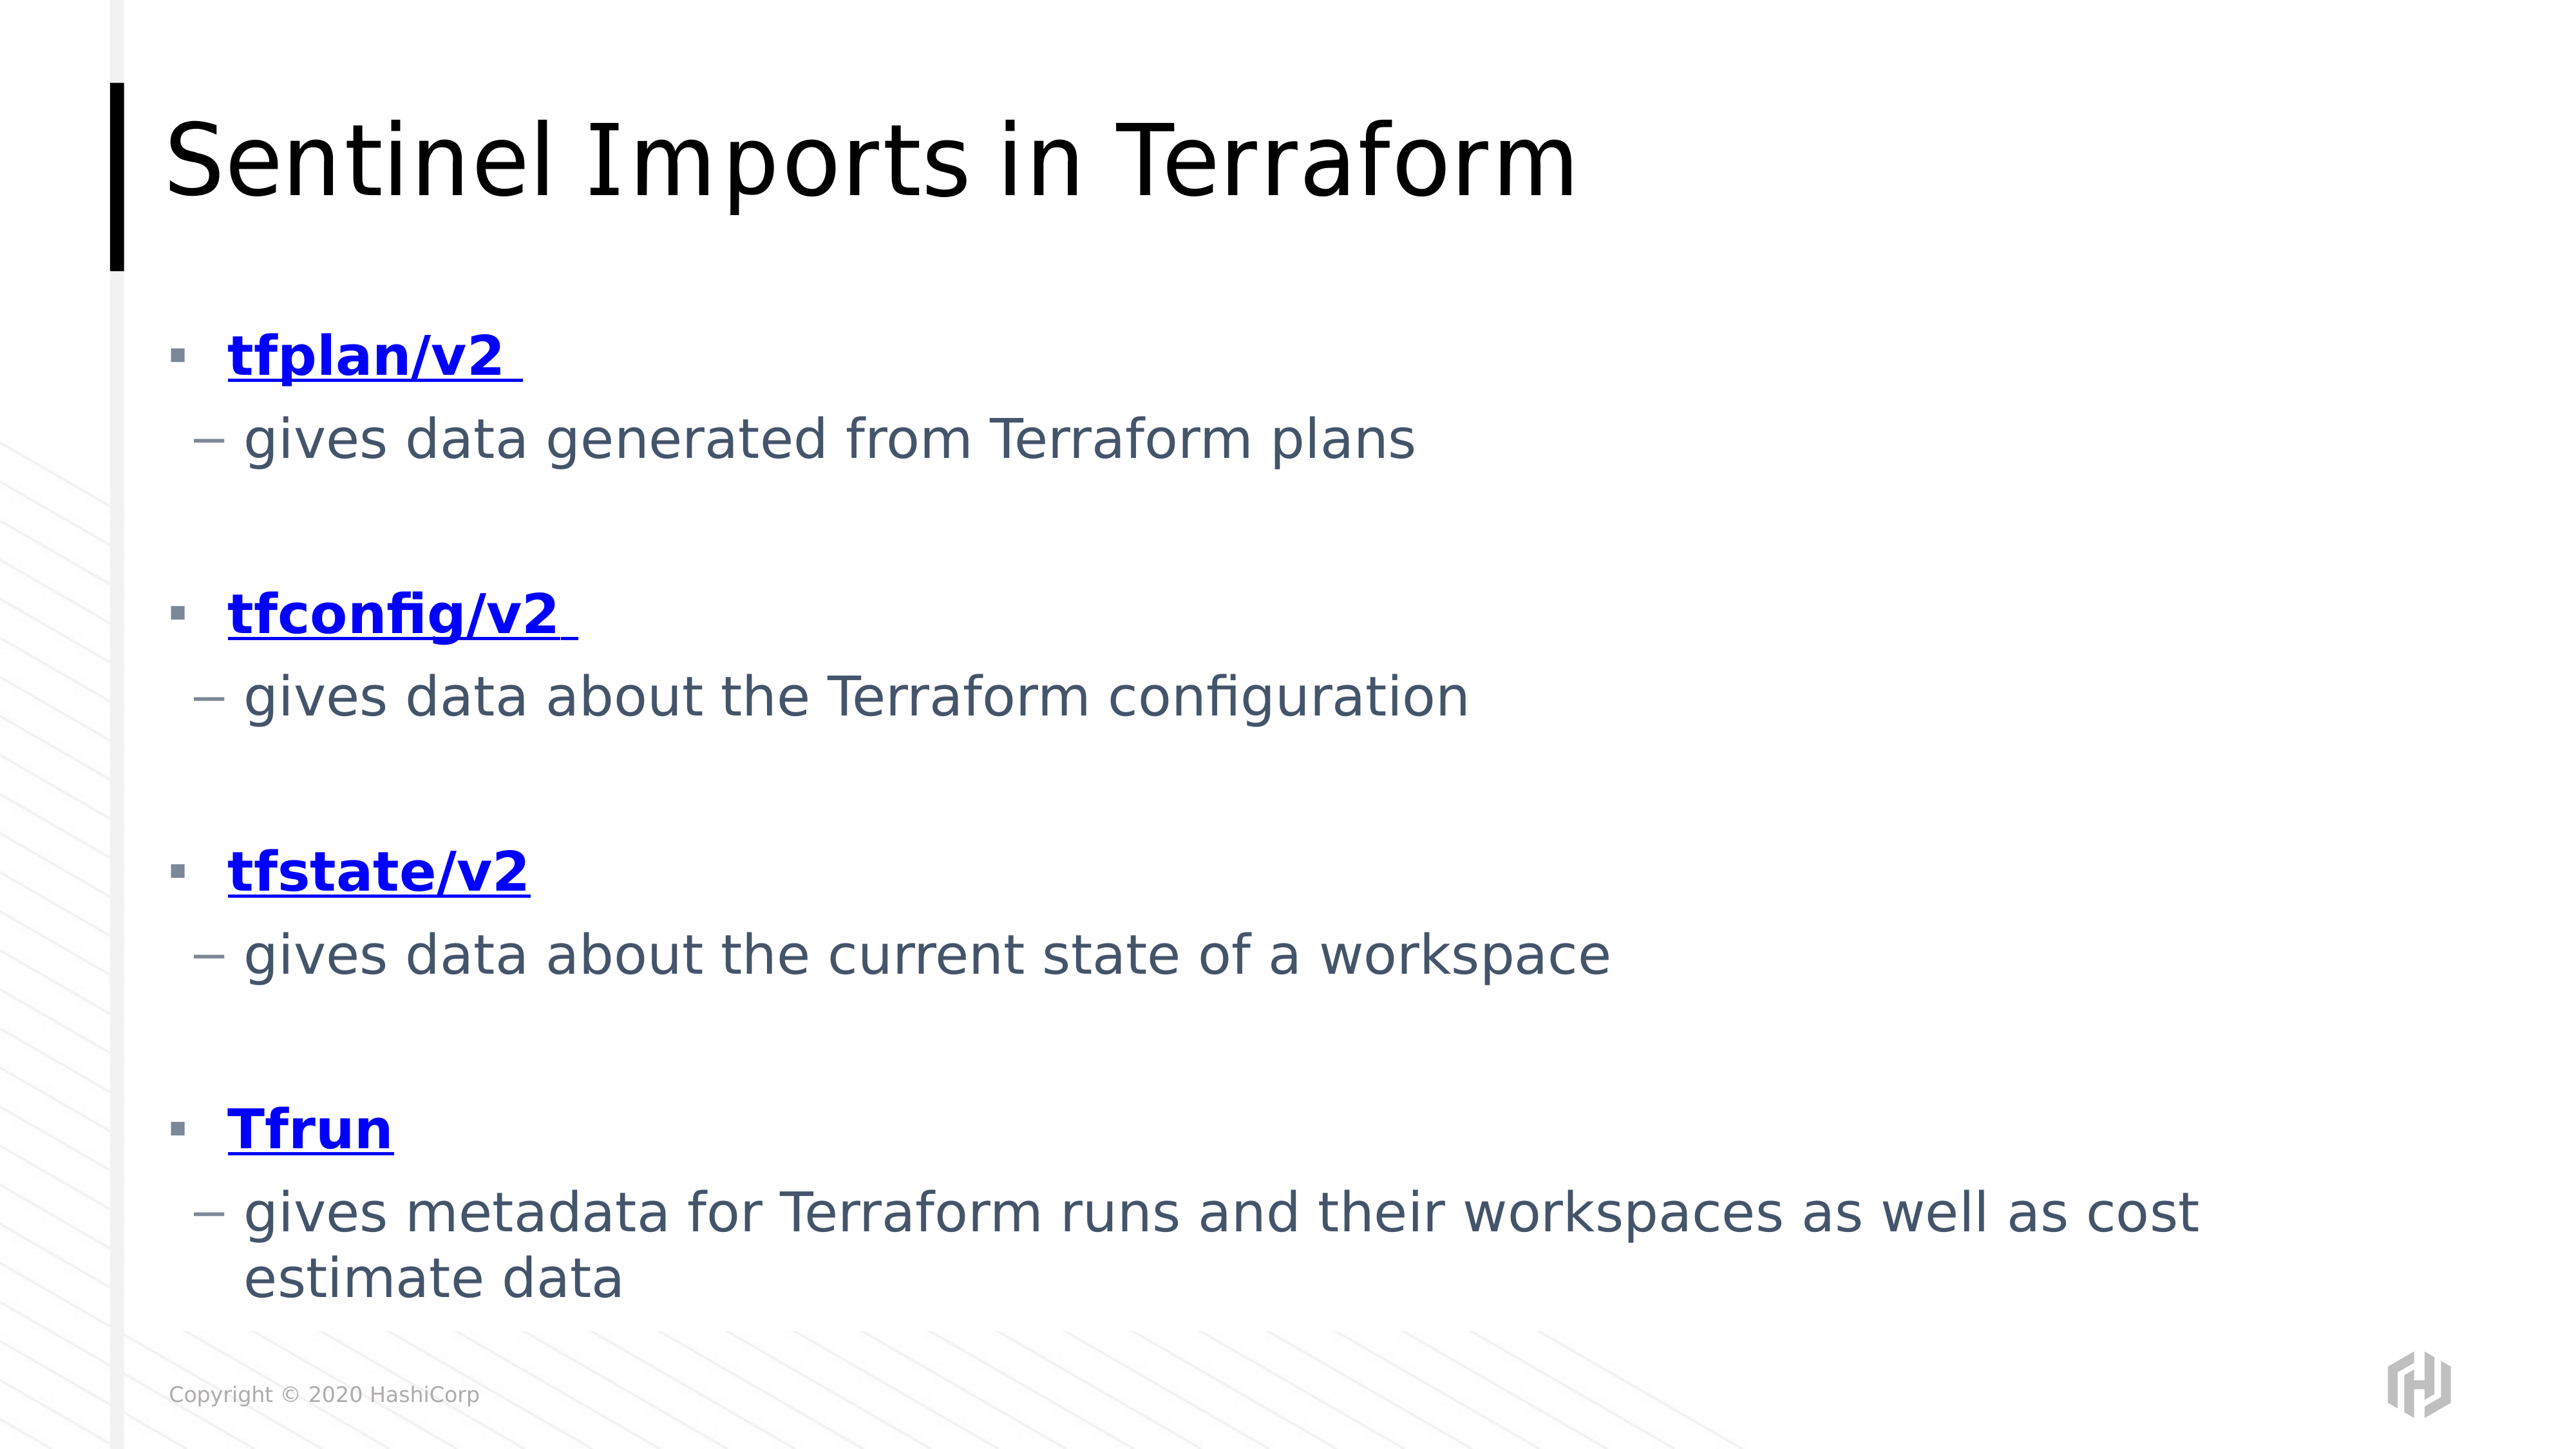

# Sentinel Imports in Terraform
tfplan/v2
gives data generated from Terraform plans

tfconfig/v2
gives data about the Terraform configuration

tfstate/v2
gives data about the current state of a workspace

Tfrun
gives metadata for Terraform runs and their workspaces as well as cost estimate data